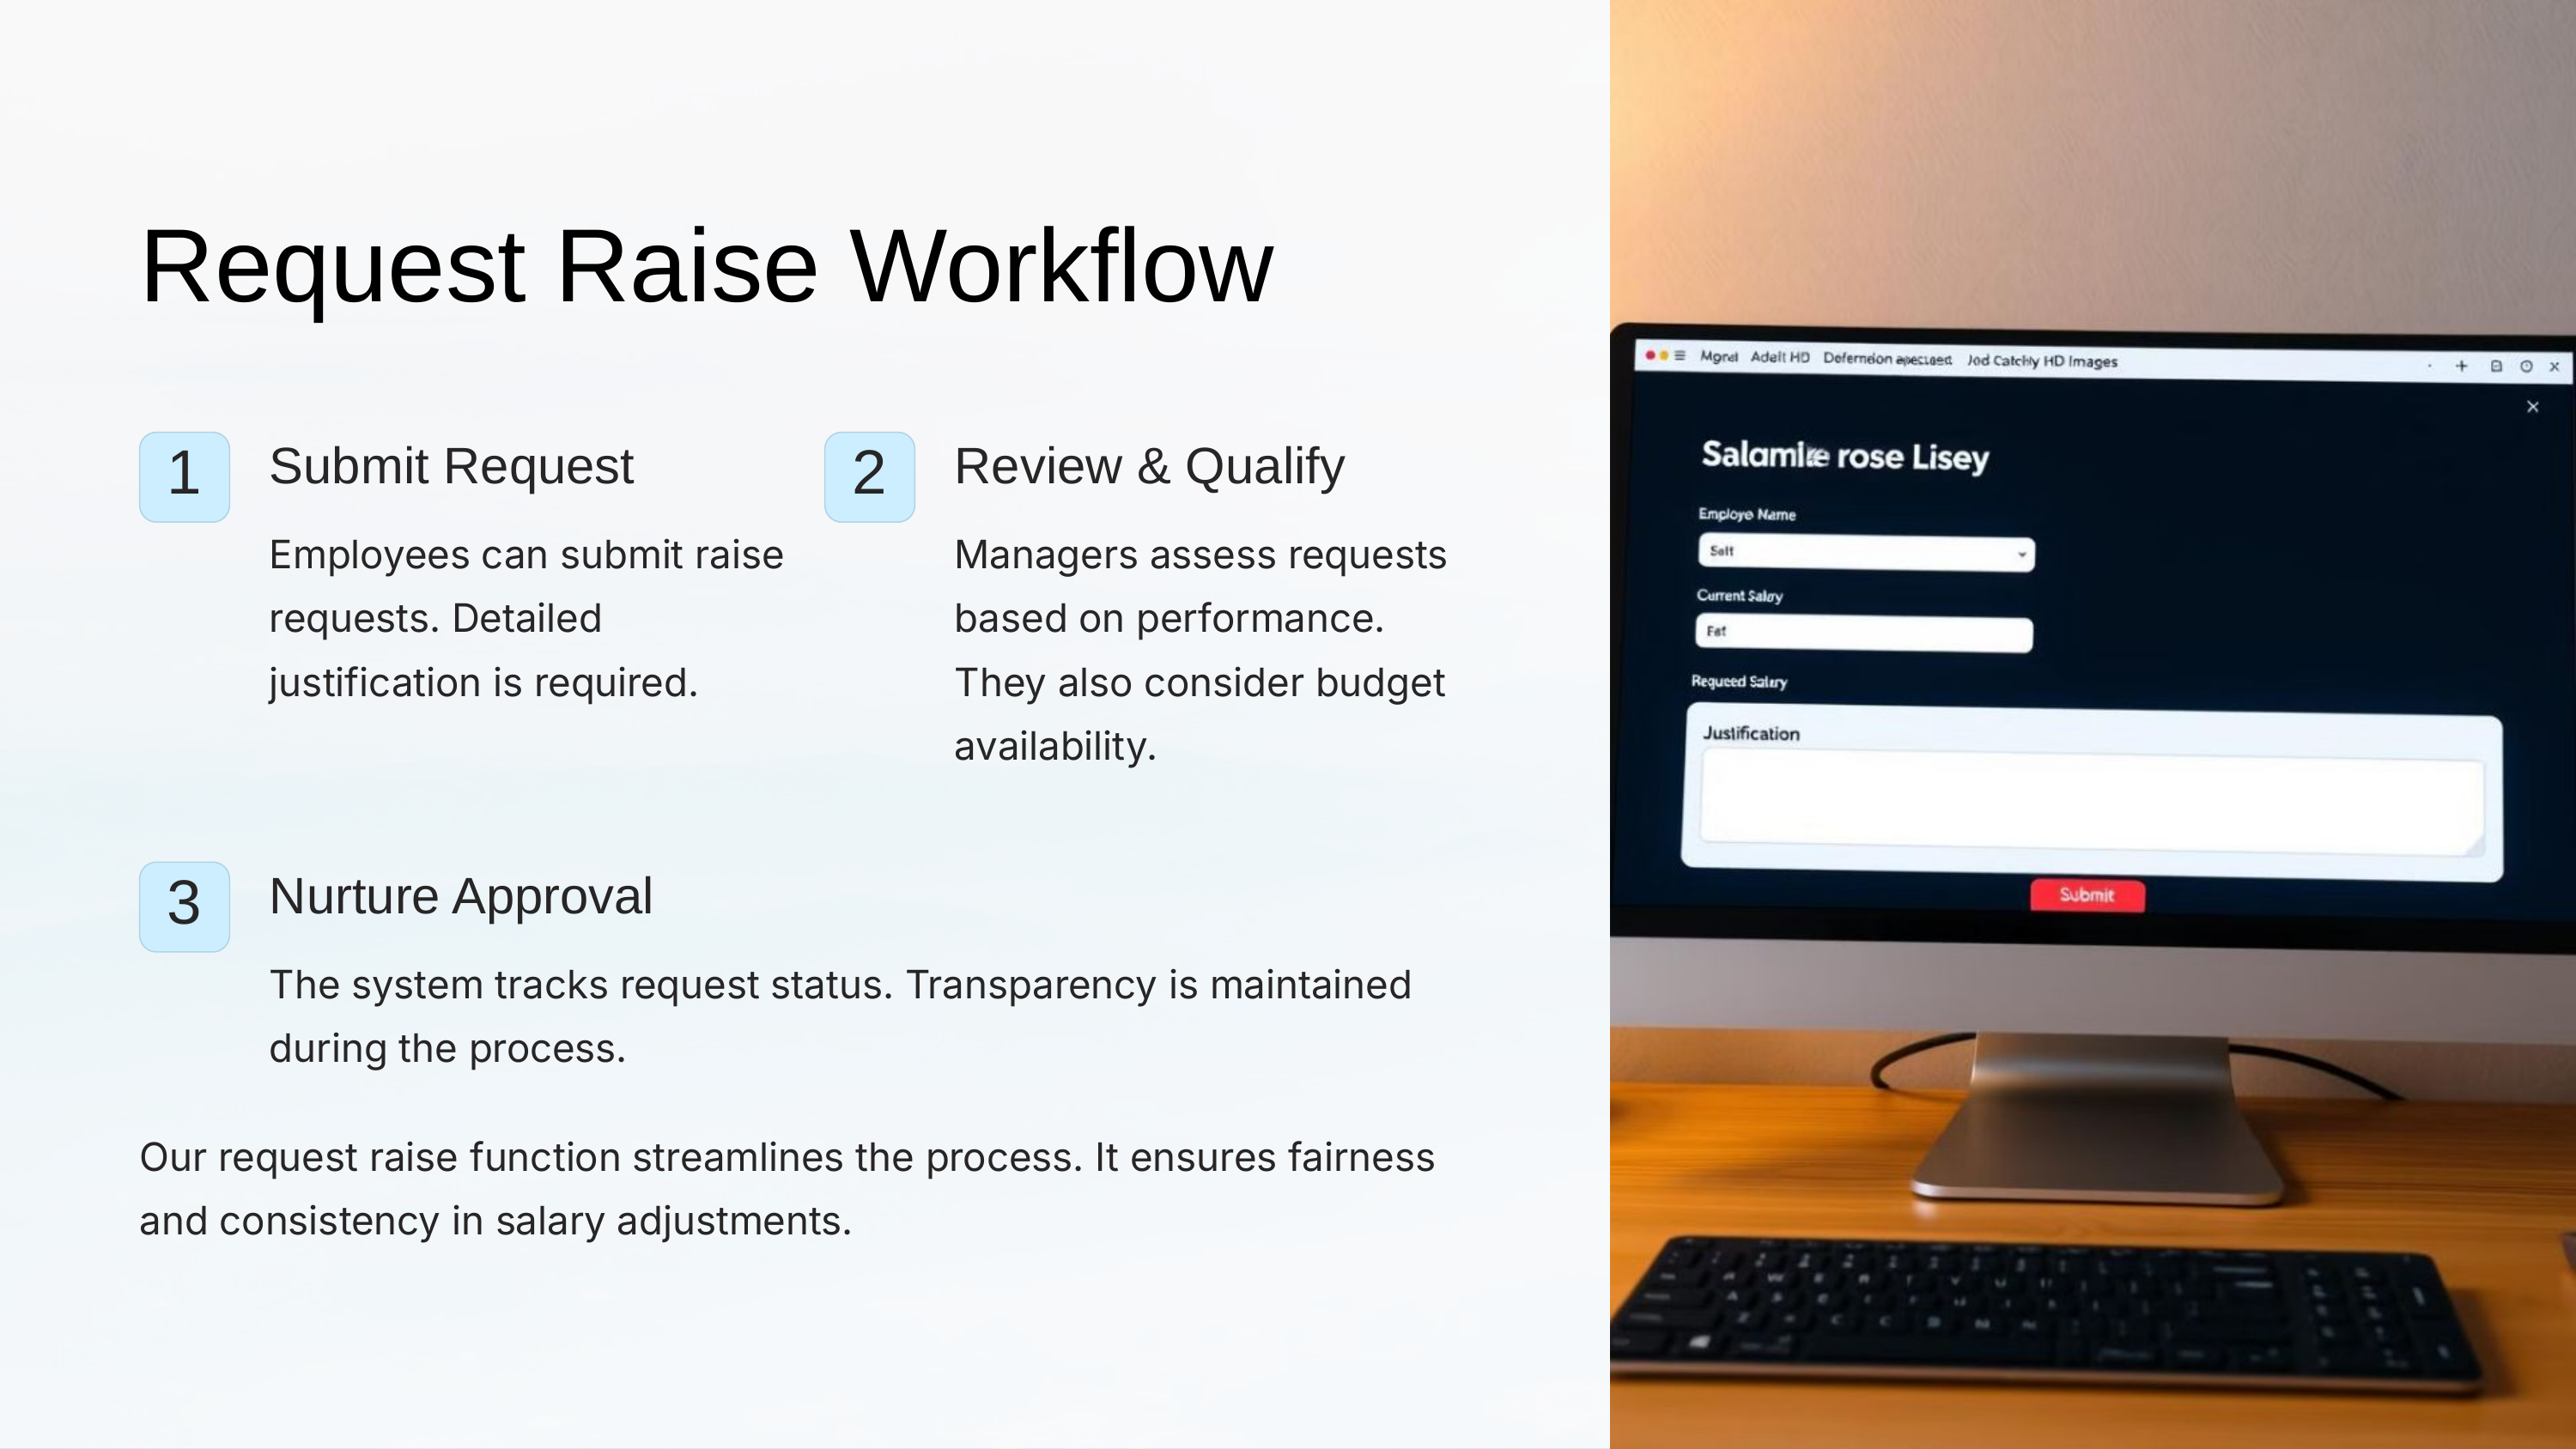

Request Raise Workflow

Submit Request

Review & Qualify

1

2

Employees can submit raise requests. Detailed justification is required.

Managers assess requests based on performance. They also consider budget availability.

Nurture Approval

3

The system tracks request status. Transparency is maintained during the process.

Our request raise function streamlines the process. It ensures fairness and consistency in salary adjustments.